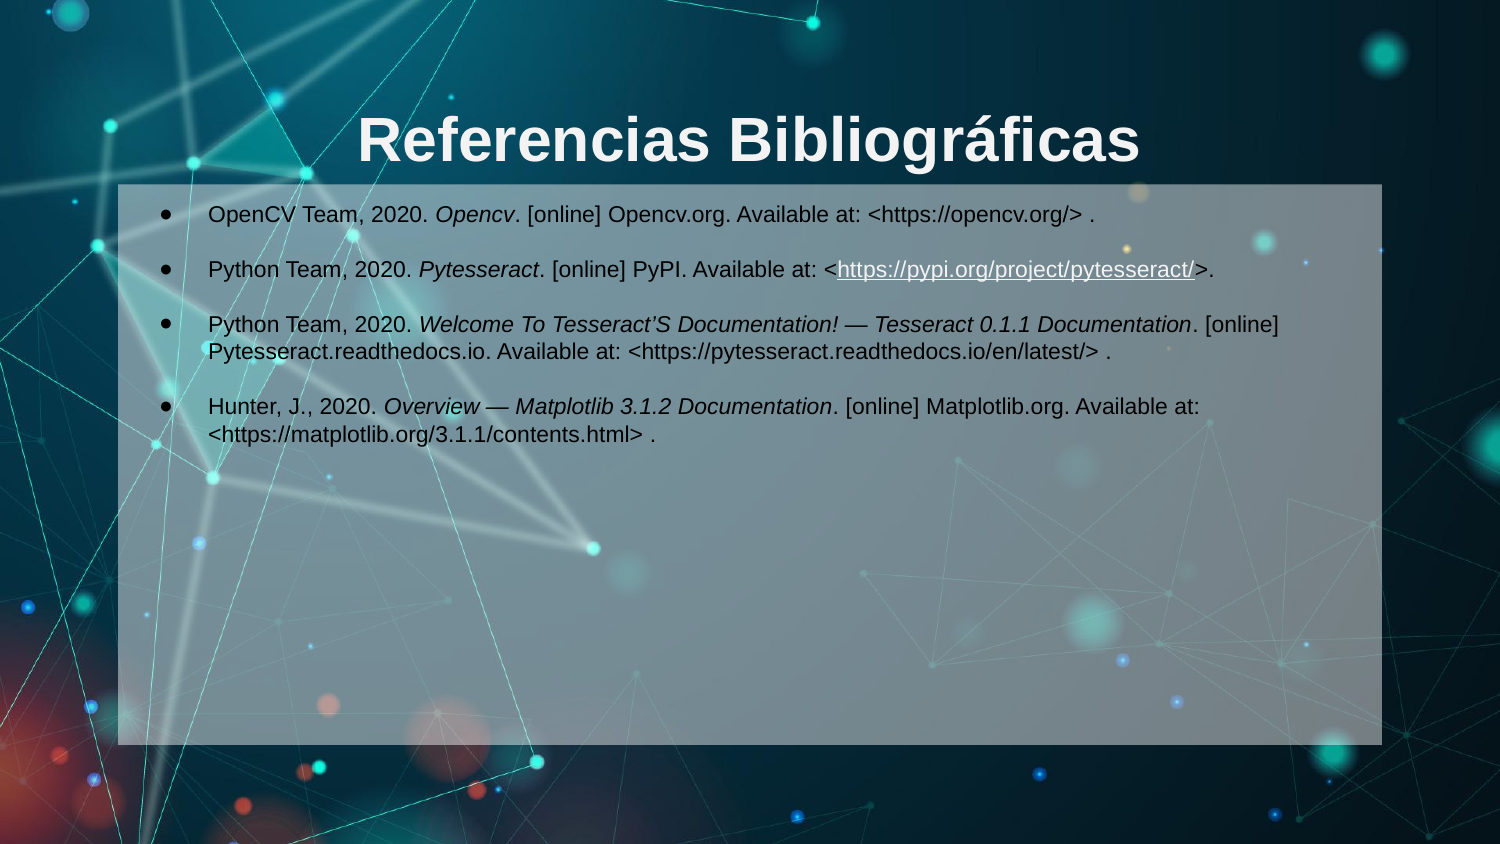

# Referencias Bibliográficas
OpenCV Team, 2020. Opencv. [online] Opencv.org. Available at: <https://opencv.org/> .
Python Team, 2020. Pytesseract. [online] PyPI. Available at: <https://pypi.org/project/pytesseract/>.
Python Team, 2020. Welcome To Tesseract’S Documentation! — Tesseract 0.1.1 Documentation. [online] Pytesseract.readthedocs.io. Available at: <https://pytesseract.readthedocs.io/en/latest/> .
Hunter, J., 2020. Overview — Matplotlib 3.1.2 Documentation. [online] Matplotlib.org. Available at: <https://matplotlib.org/3.1.1/contents.html> .